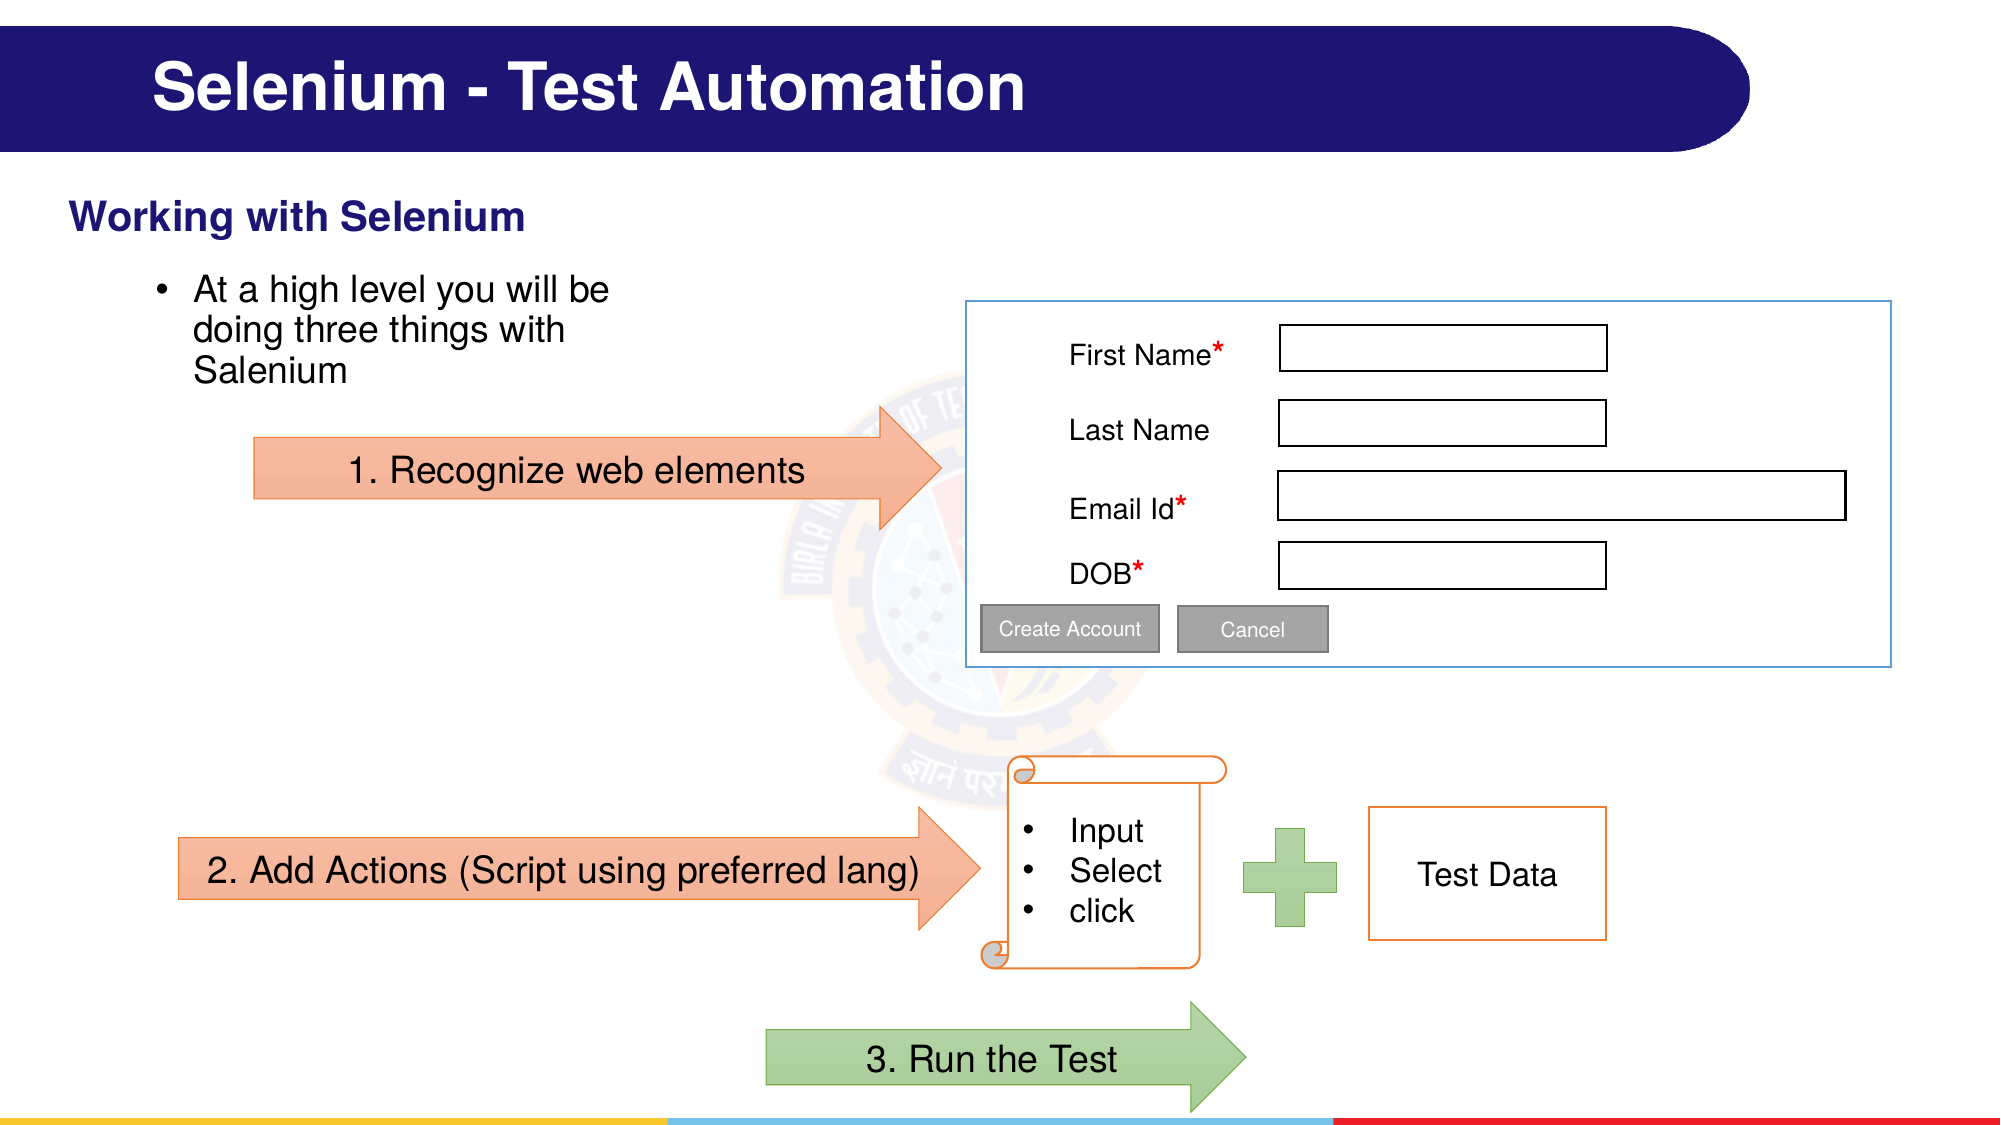

# Selenium - Test Automation
Working with Selenium
At a high level you will be doing three things with Salenium

First Name*

Last Name

Email Id*

DOB*
Create Account
Cancel
1. Recognize web elements
Input
Select
click
Test Data
2. Add Actions (Script using preferred lang)

3. Run the Test